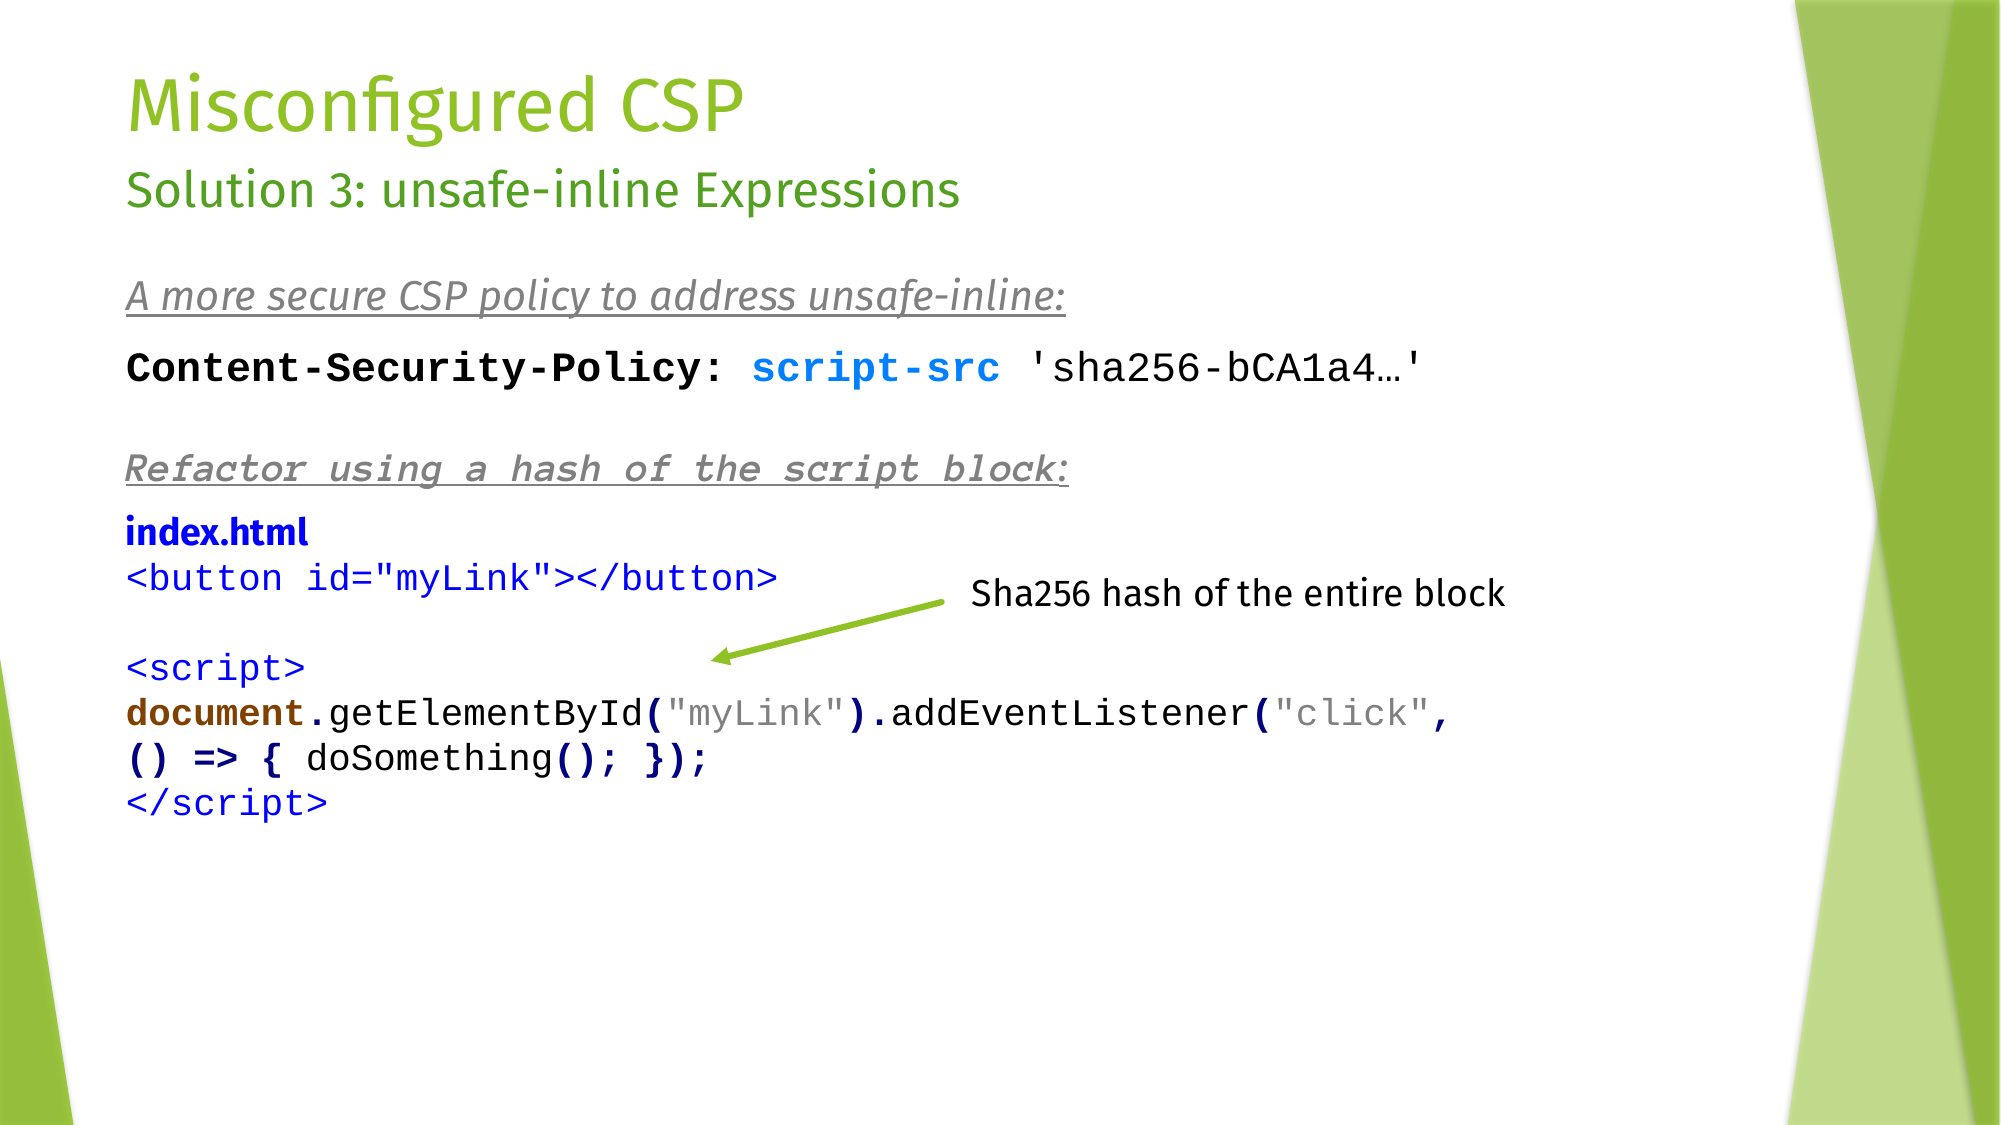

# Misconfigured CSP
Solution 3: unsafe-inline Expressions
A more secure CSP policy to address unsafe-inline:
Content-Security-Policy: script-src 'sha256-bCA1a4…'
Refactor using a hash of the script block:

index.html
<button id="myLink"></button>
<script>
document.getElementById("myLink").addEventListener("click", () => { doSomething(); });
</script>
Sha256 hash of the entire block